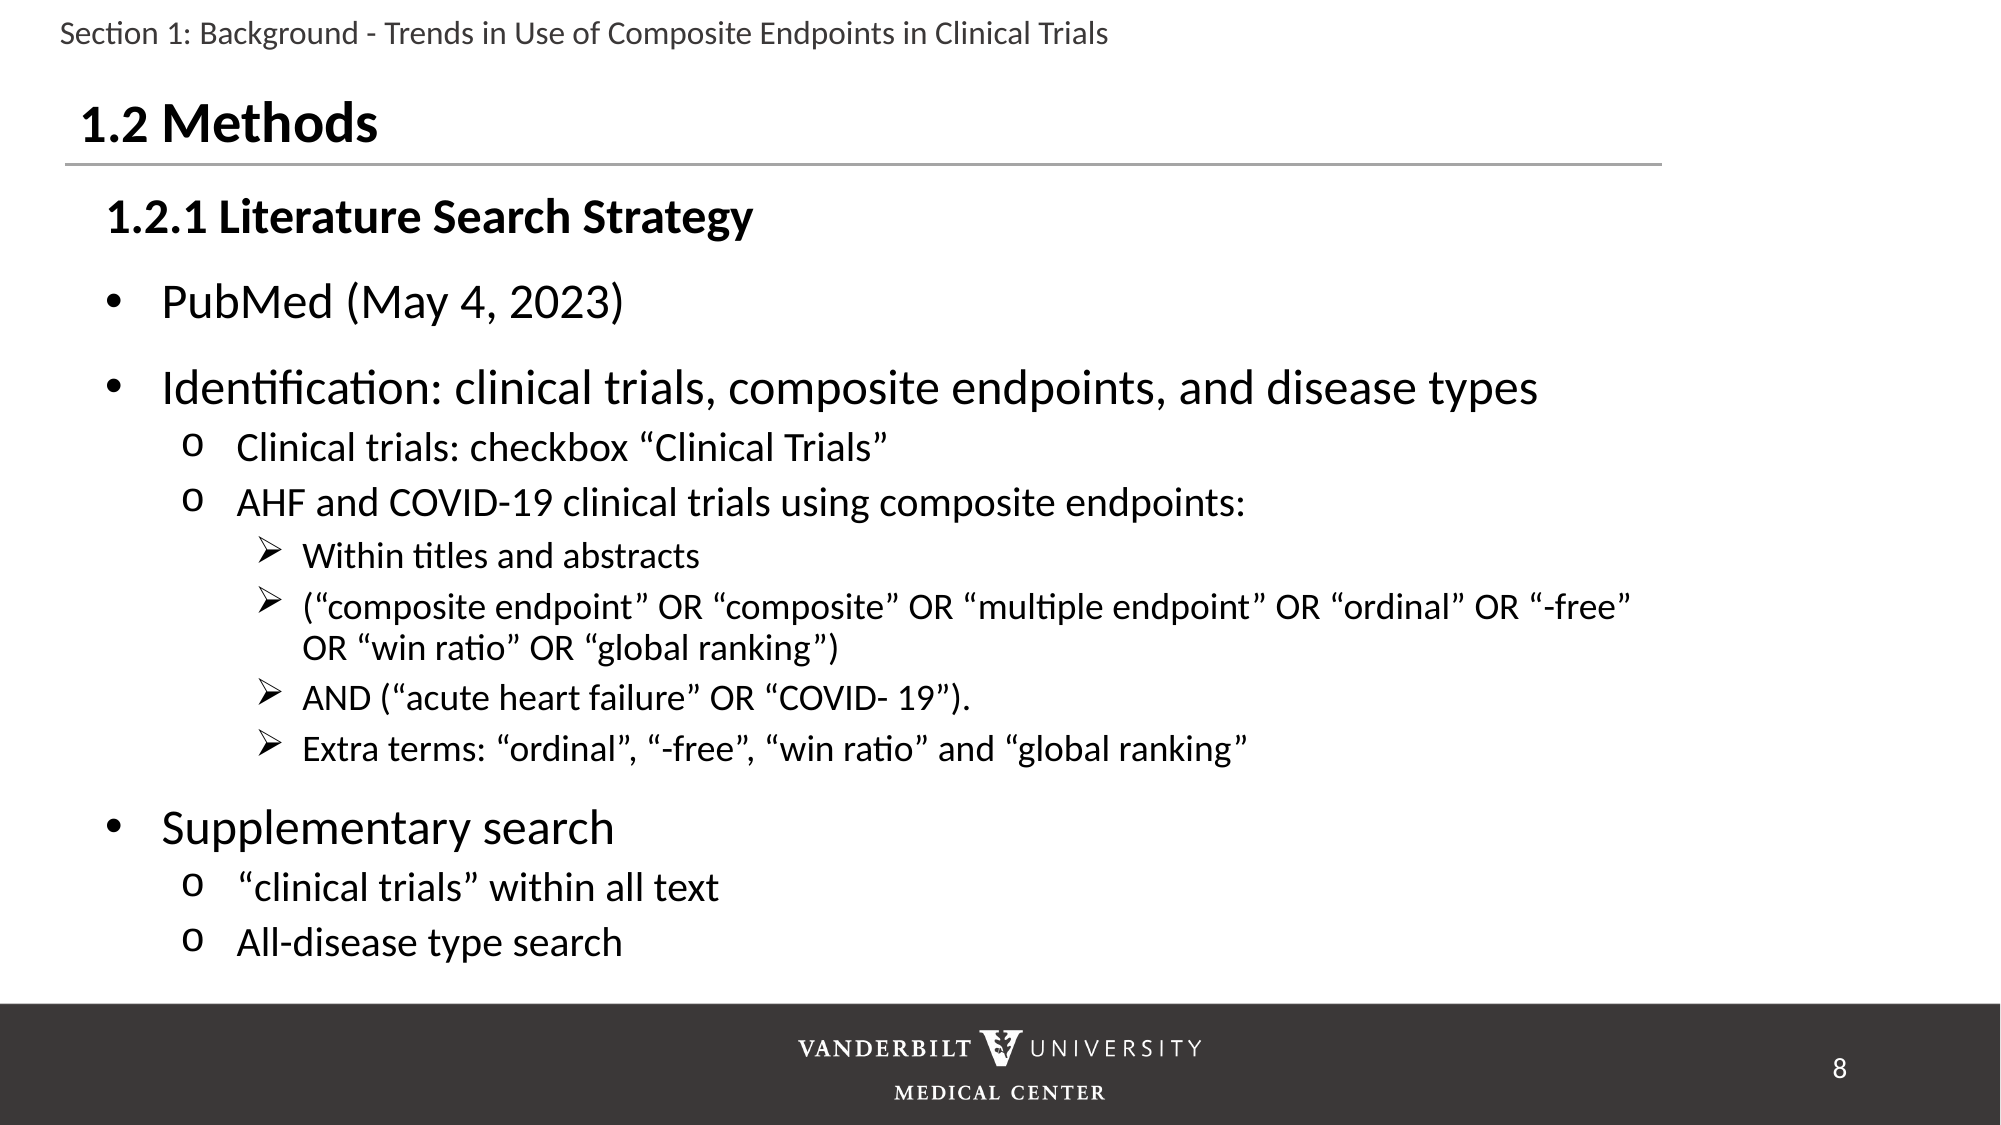

Section 1: Background - Trends in Use of Composite Endpoints in Clinical Trials
1.2 Methods
1.2.1 Literature Search Strategy
PubMed (May 4, 2023)
Identification: clinical trials, composite endpoints, and disease types
Clinical trials: checkbox “Clinical Trials”
AHF and COVID-19 clinical trials using composite endpoints:
Within titles and abstracts
(“composite endpoint” OR “composite” OR “multiple endpoint” OR “ordinal” OR “-free” OR “win ratio” OR “global ranking”)
AND (“acute heart failure” OR “COVID- 19”).
Extra terms: “ordinal”, “-free”, “win ratio” and “global ranking”
Supplementary search
“clinical trials” within all text
All-disease type search

8